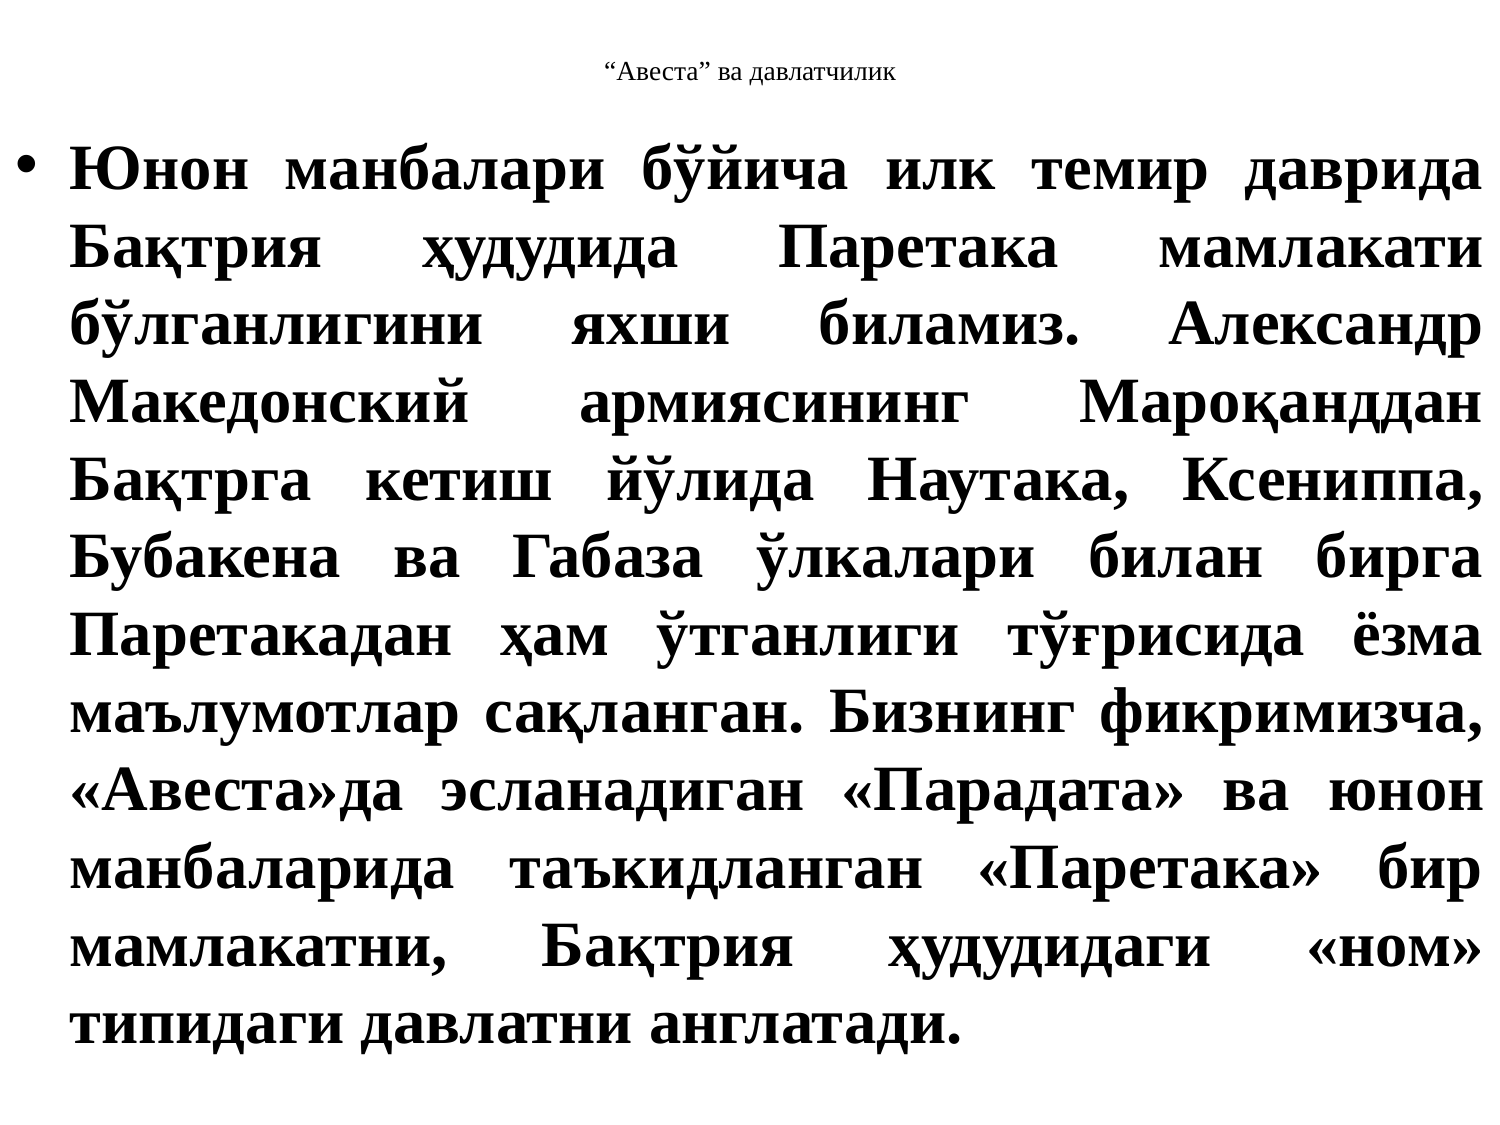

# “Авеста” ва давлатчилик
Юнон манбалари бўйича илк темир даврида Бақтрия ҳудудида Паретака мамлакати бўлганлигини яхши биламиз. Александр Македонский армиясининг Мароқанддан Бақтрга кетиш йўлида Наутака, Ксениппа, Бубакена ва Габаза ўлкалари билан бирга Паретакадан ҳам ўтганлиги тўғрисида ёзма маълумотлар сақланган. Бизнинг фикримизча, «Авеста»да эсланадиган «Парадата» ва юнон манбаларида таъкидланган «Паретака» бир мамлакатни, Бақтрия ҳудудидаги «ном» типидаги давлатни англатади.